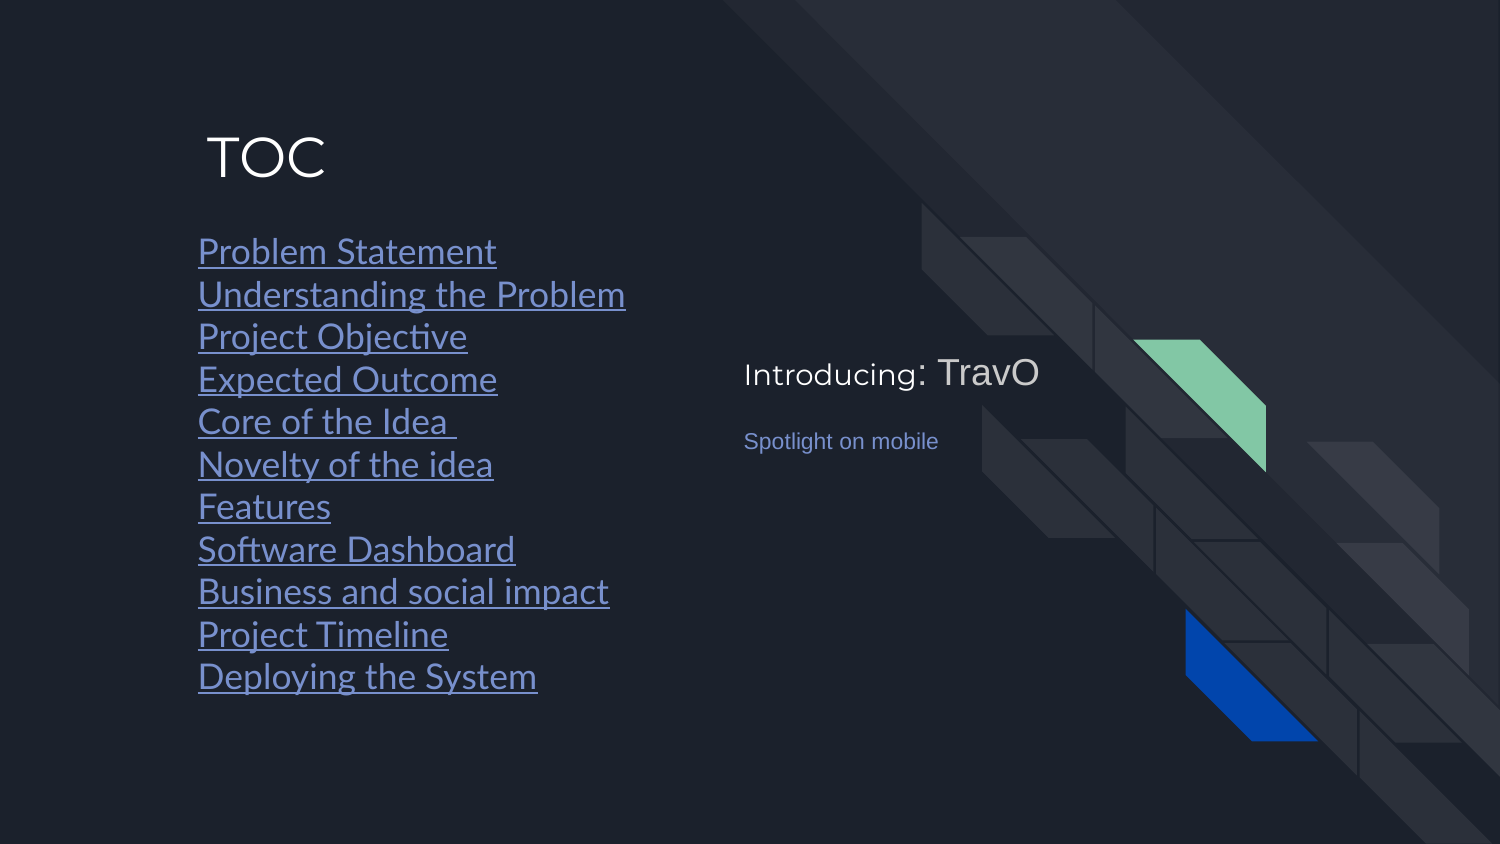

# TOC
Problem Statement
Understanding the Problem
Project Objective
Expected Outcome
Core of the Idea
Novelty of the idea
Features
Software Dashboard
Business and social impact
Project Timeline
Deploying the System
Introducing: TravO
Spotlight on mobile